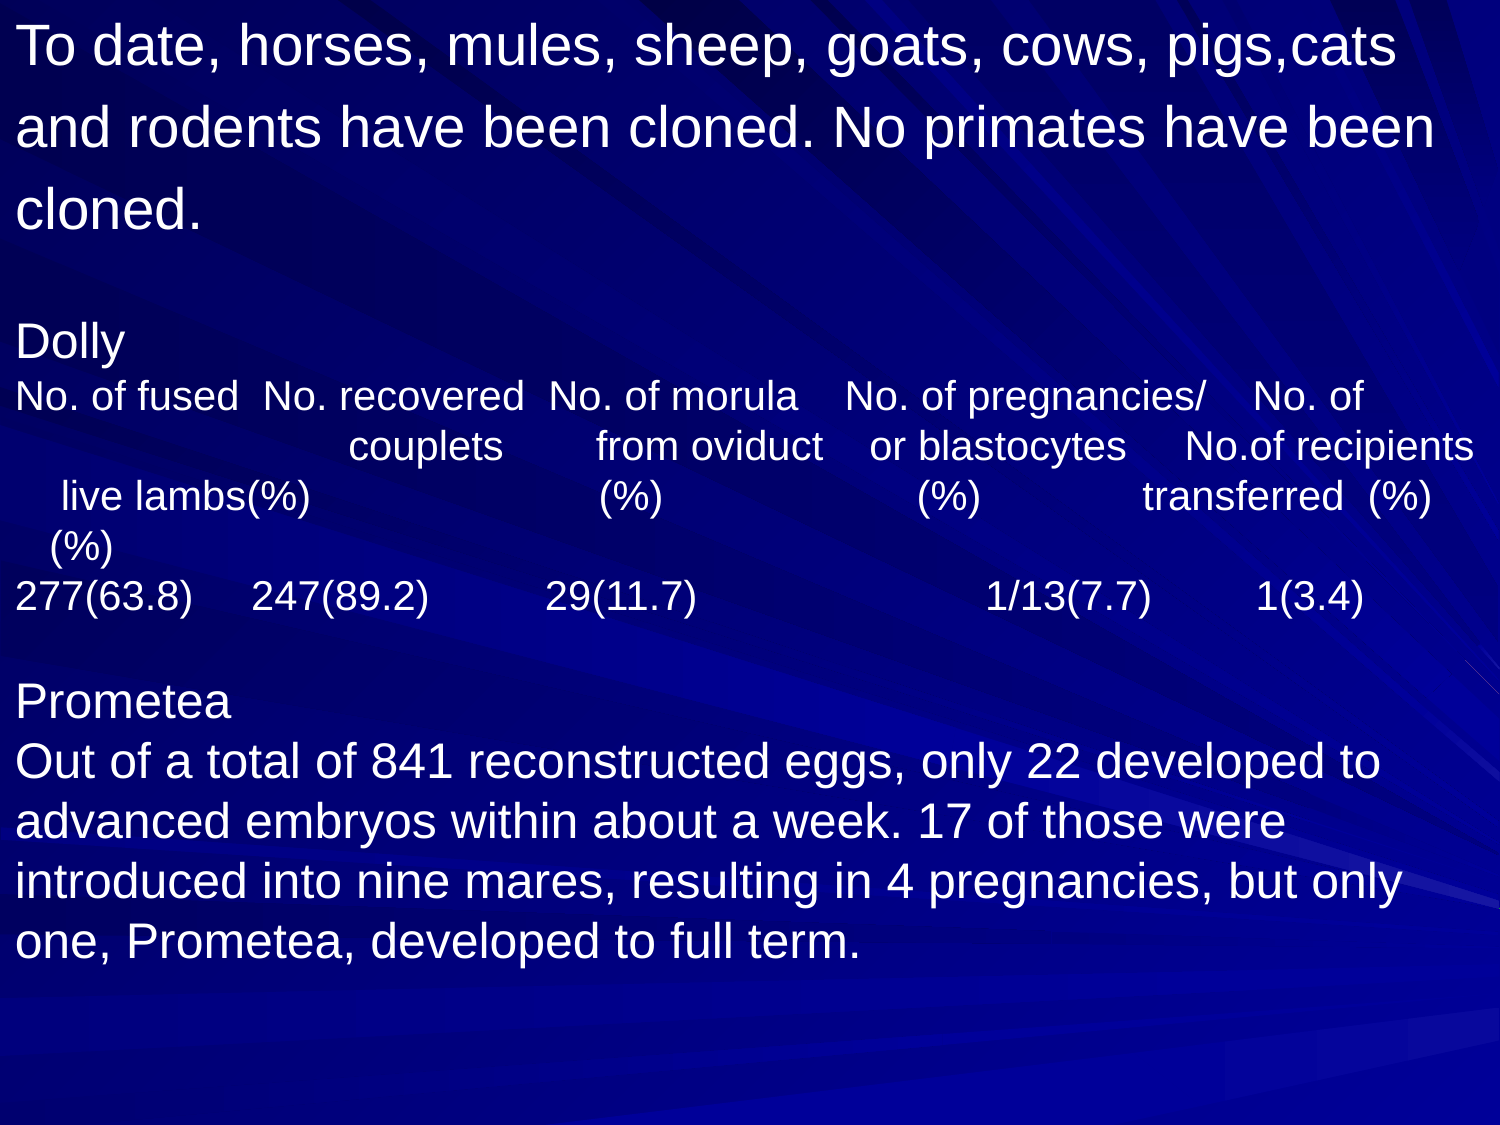

To date, horses, mules, sheep, goats, cows, pigs,cats
and rodents have been cloned. No primates have been
cloned.
Dolly
No. of fused  No. recovered  No. of morula    No. of pregnancies/    No. of                                        couplets        from oviduct    or blastocytes     No.of recipients     live lambs(%)                         (%)                      (%)              transferred  (%)        (%)
277(63.8)     247(89.2)          29(11.7)                         1/13(7.7)         1(3.4)

Prometea
Out of a total of 841 reconstructed eggs, only 22 developed to advanced embryos within about a week. 17 of those were introduced into nine mares, resulting in 4 pregnancies, but only one, Prometea, developed to full term.